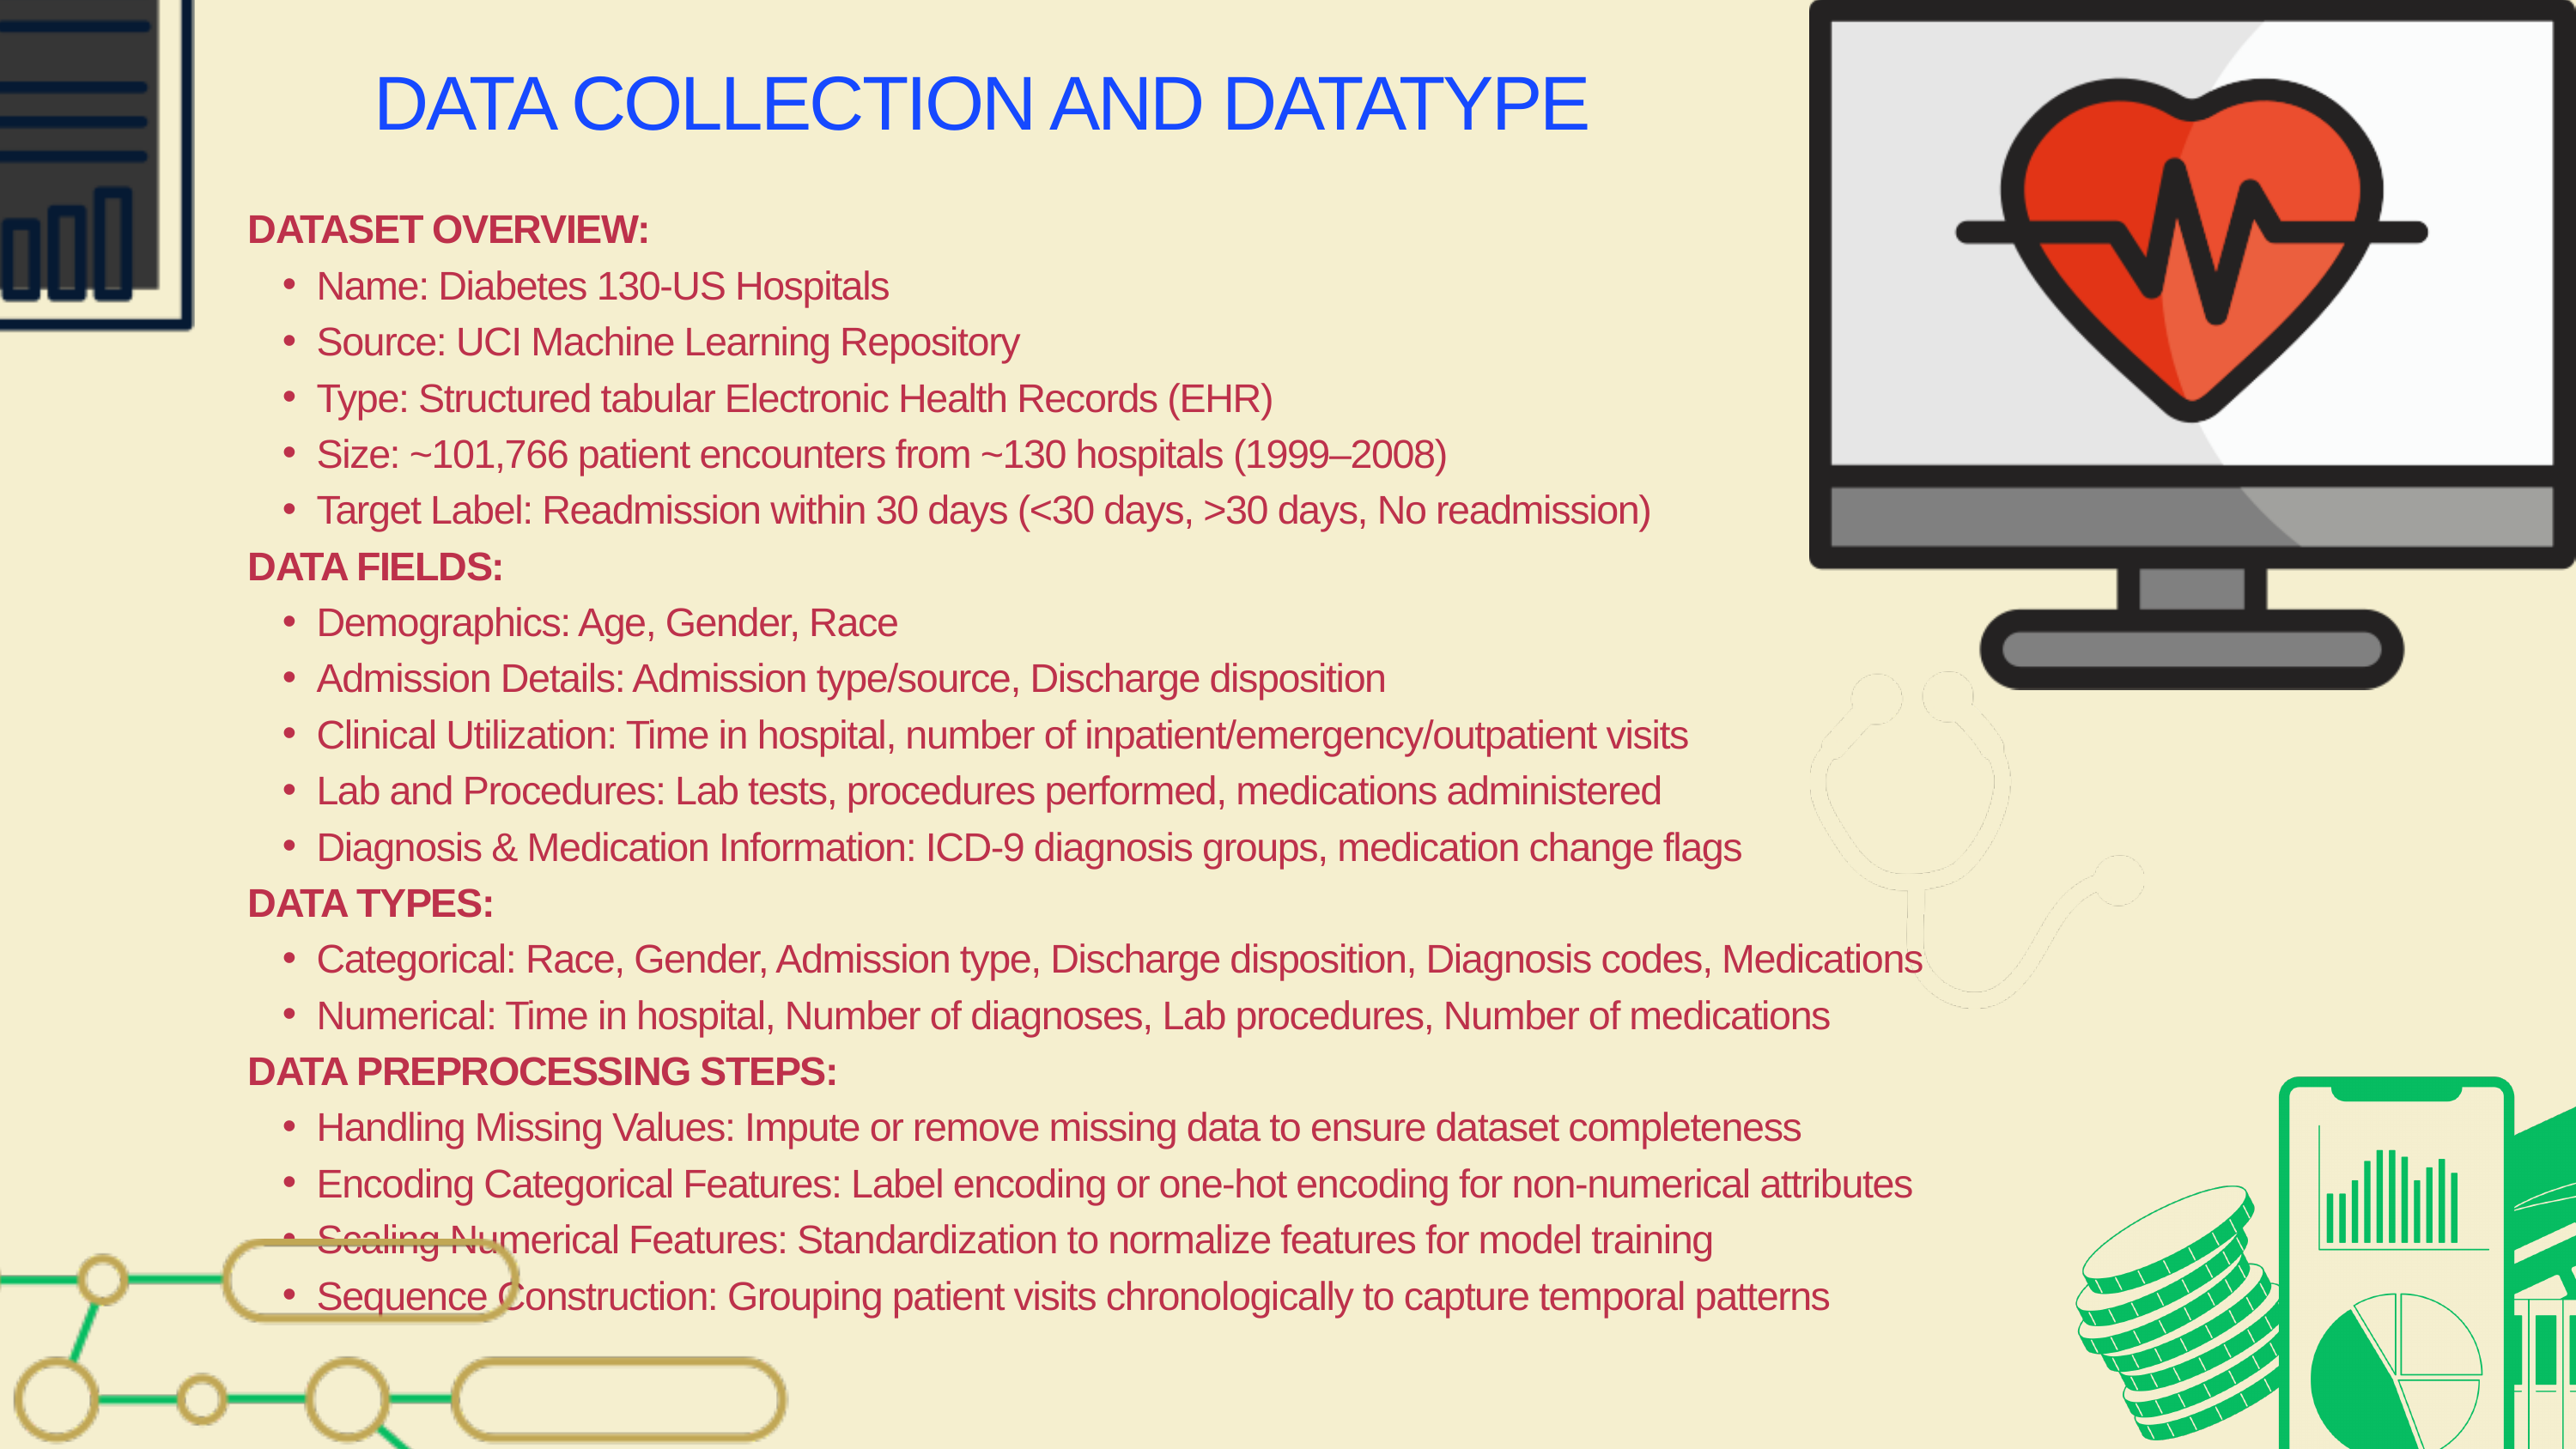

DATA COLLECTION AND DATATYPE

DATASET OVERVIEW:
Name: Diabetes 130-US Hospitals
Source: UCI Machine Learning Repository
Type: Structured tabular Electronic Health Records (EHR)
Size: ~101,766 patient encounters from ~130 hospitals (1999–2008)
Target Label: Readmission within 30 days (<30 days, >30 days, No readmission)
DATA FIELDS:
Demographics: Age, Gender, Race
Admission Details: Admission type/source, Discharge disposition
Clinical Utilization: Time in hospital, number of inpatient/emergency/outpatient visits
Lab and Procedures: Lab tests, procedures performed, medications administered
Diagnosis & Medication Information: ICD-9 diagnosis groups, medication change flags
DATA TYPES:
Categorical: Race, Gender, Admission type, Discharge disposition, Diagnosis codes, Medications
Numerical: Time in hospital, Number of diagnoses, Lab procedures, Number of medications
DATA PREPROCESSING STEPS:
Handling Missing Values: Impute or remove missing data to ensure dataset completeness
Encoding Categorical Features: Label encoding or one-hot encoding for non-numerical attributes
Scaling Numerical Features: Standardization to normalize features for model training
Sequence Construction: Grouping patient visits chronologically to capture temporal patterns